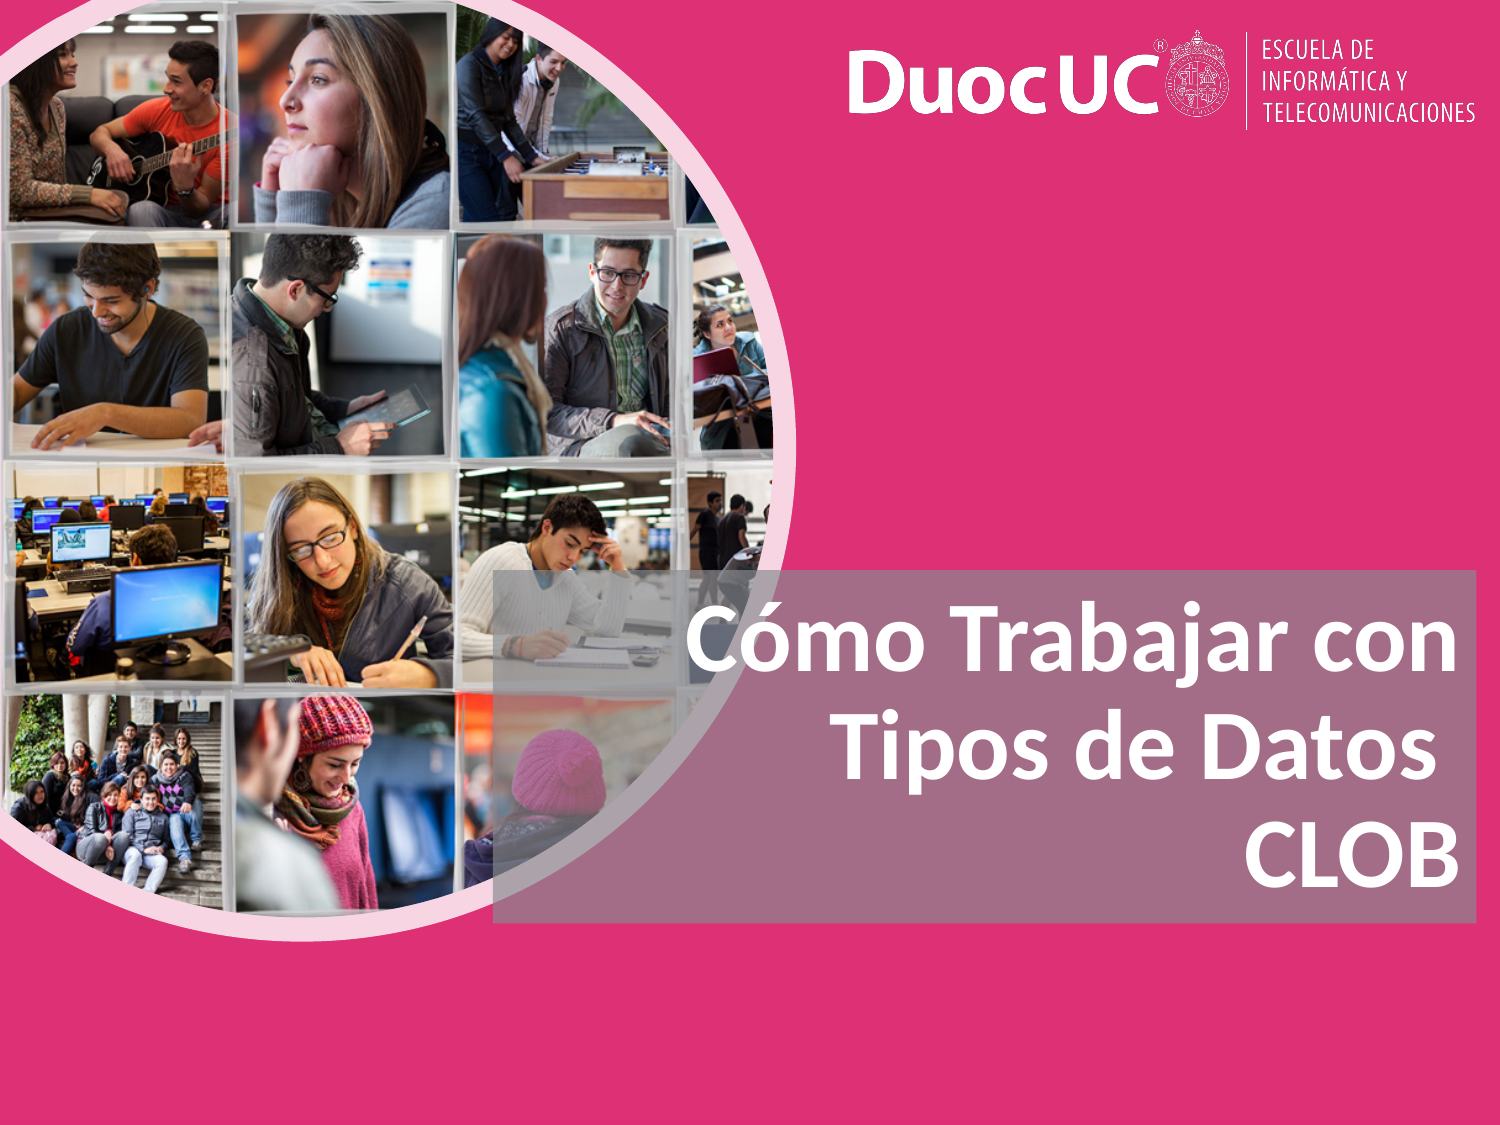

# Cómo Trabajar con Tipos de Datos CLOB